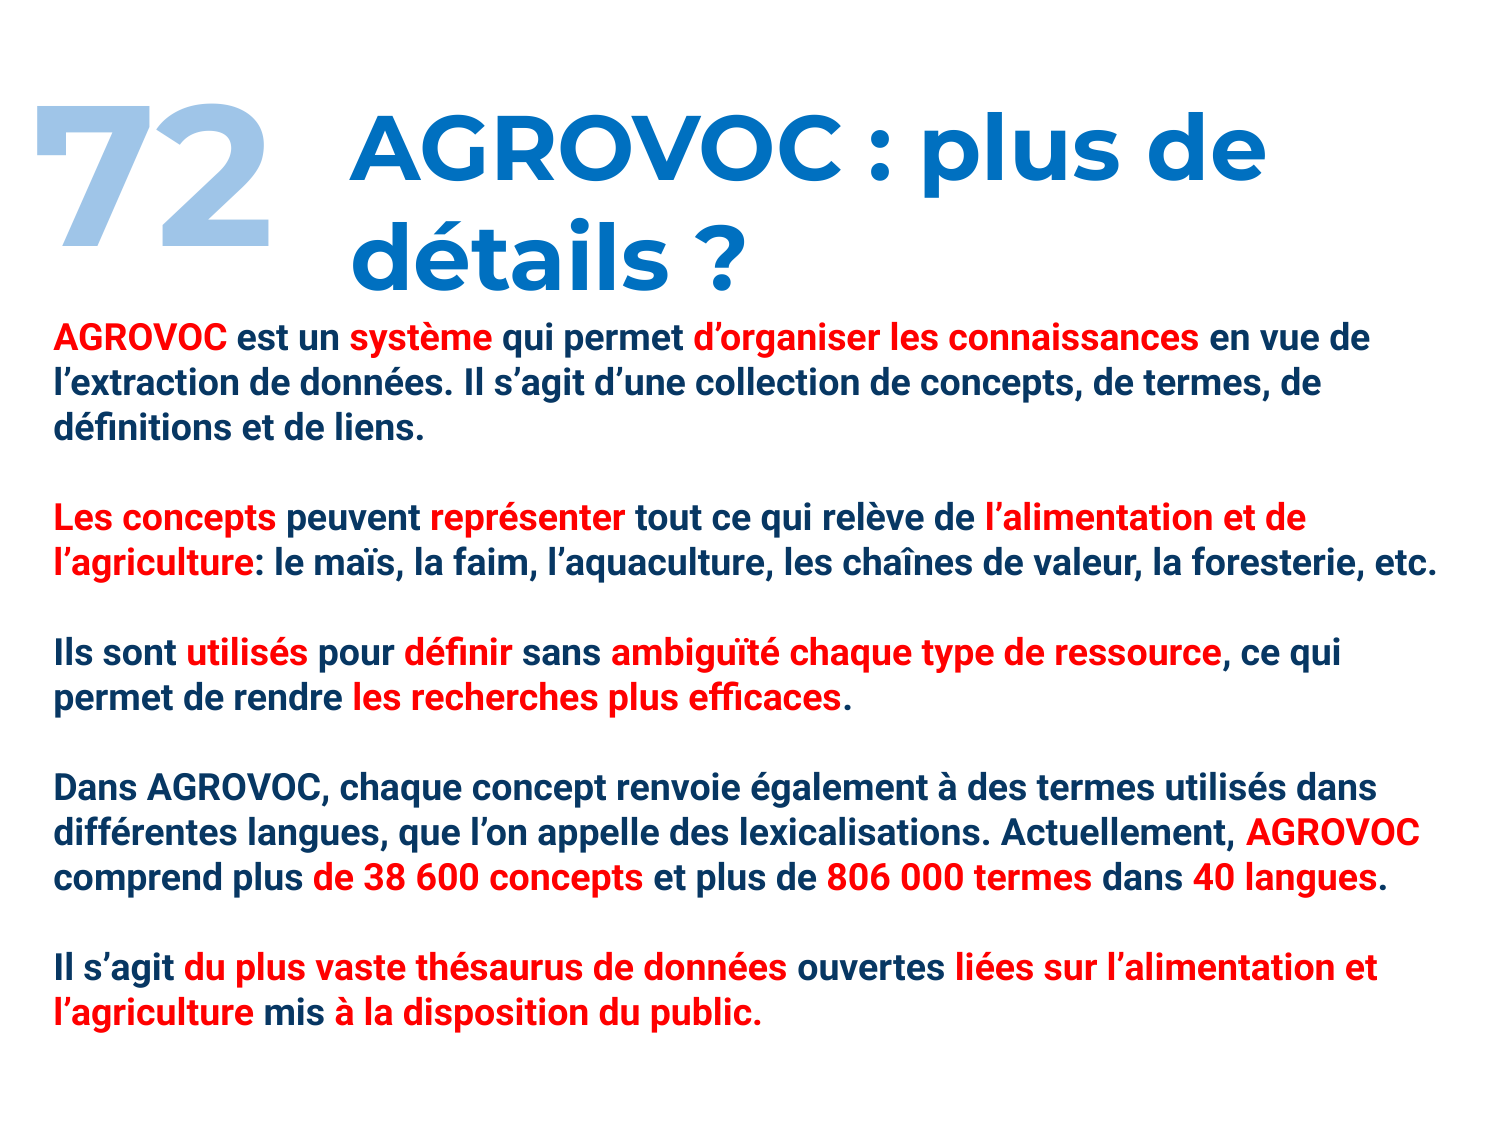

72
AGROVOC : plus de détails ?
AGROVOC est un système qui permet d’organiser les connaissances en vue de l’extraction de données. Il s’agit d’une collection de concepts, de termes, de définitions et de liens.

Les concepts peuvent représenter tout ce qui relève de l’alimentation et de l’agriculture: le maïs, la faim, l’aquaculture, les chaînes de valeur, la foresterie, etc.

Ils sont utilisés pour définir sans ambiguïté chaque type de ressource, ce qui permet de rendre les recherches plus efficaces.

Dans AGROVOC, chaque concept renvoie également à des termes utilisés dans différentes langues, que l’on appelle des lexicalisations. Actuellement, AGROVOC comprend plus de 38 600 concepts et plus de 806 000 termes dans 40 langues.

Il s’agit du plus vaste thésaurus de données ouvertes liées sur l’alimentation et l’agriculture mis à la disposition du public.